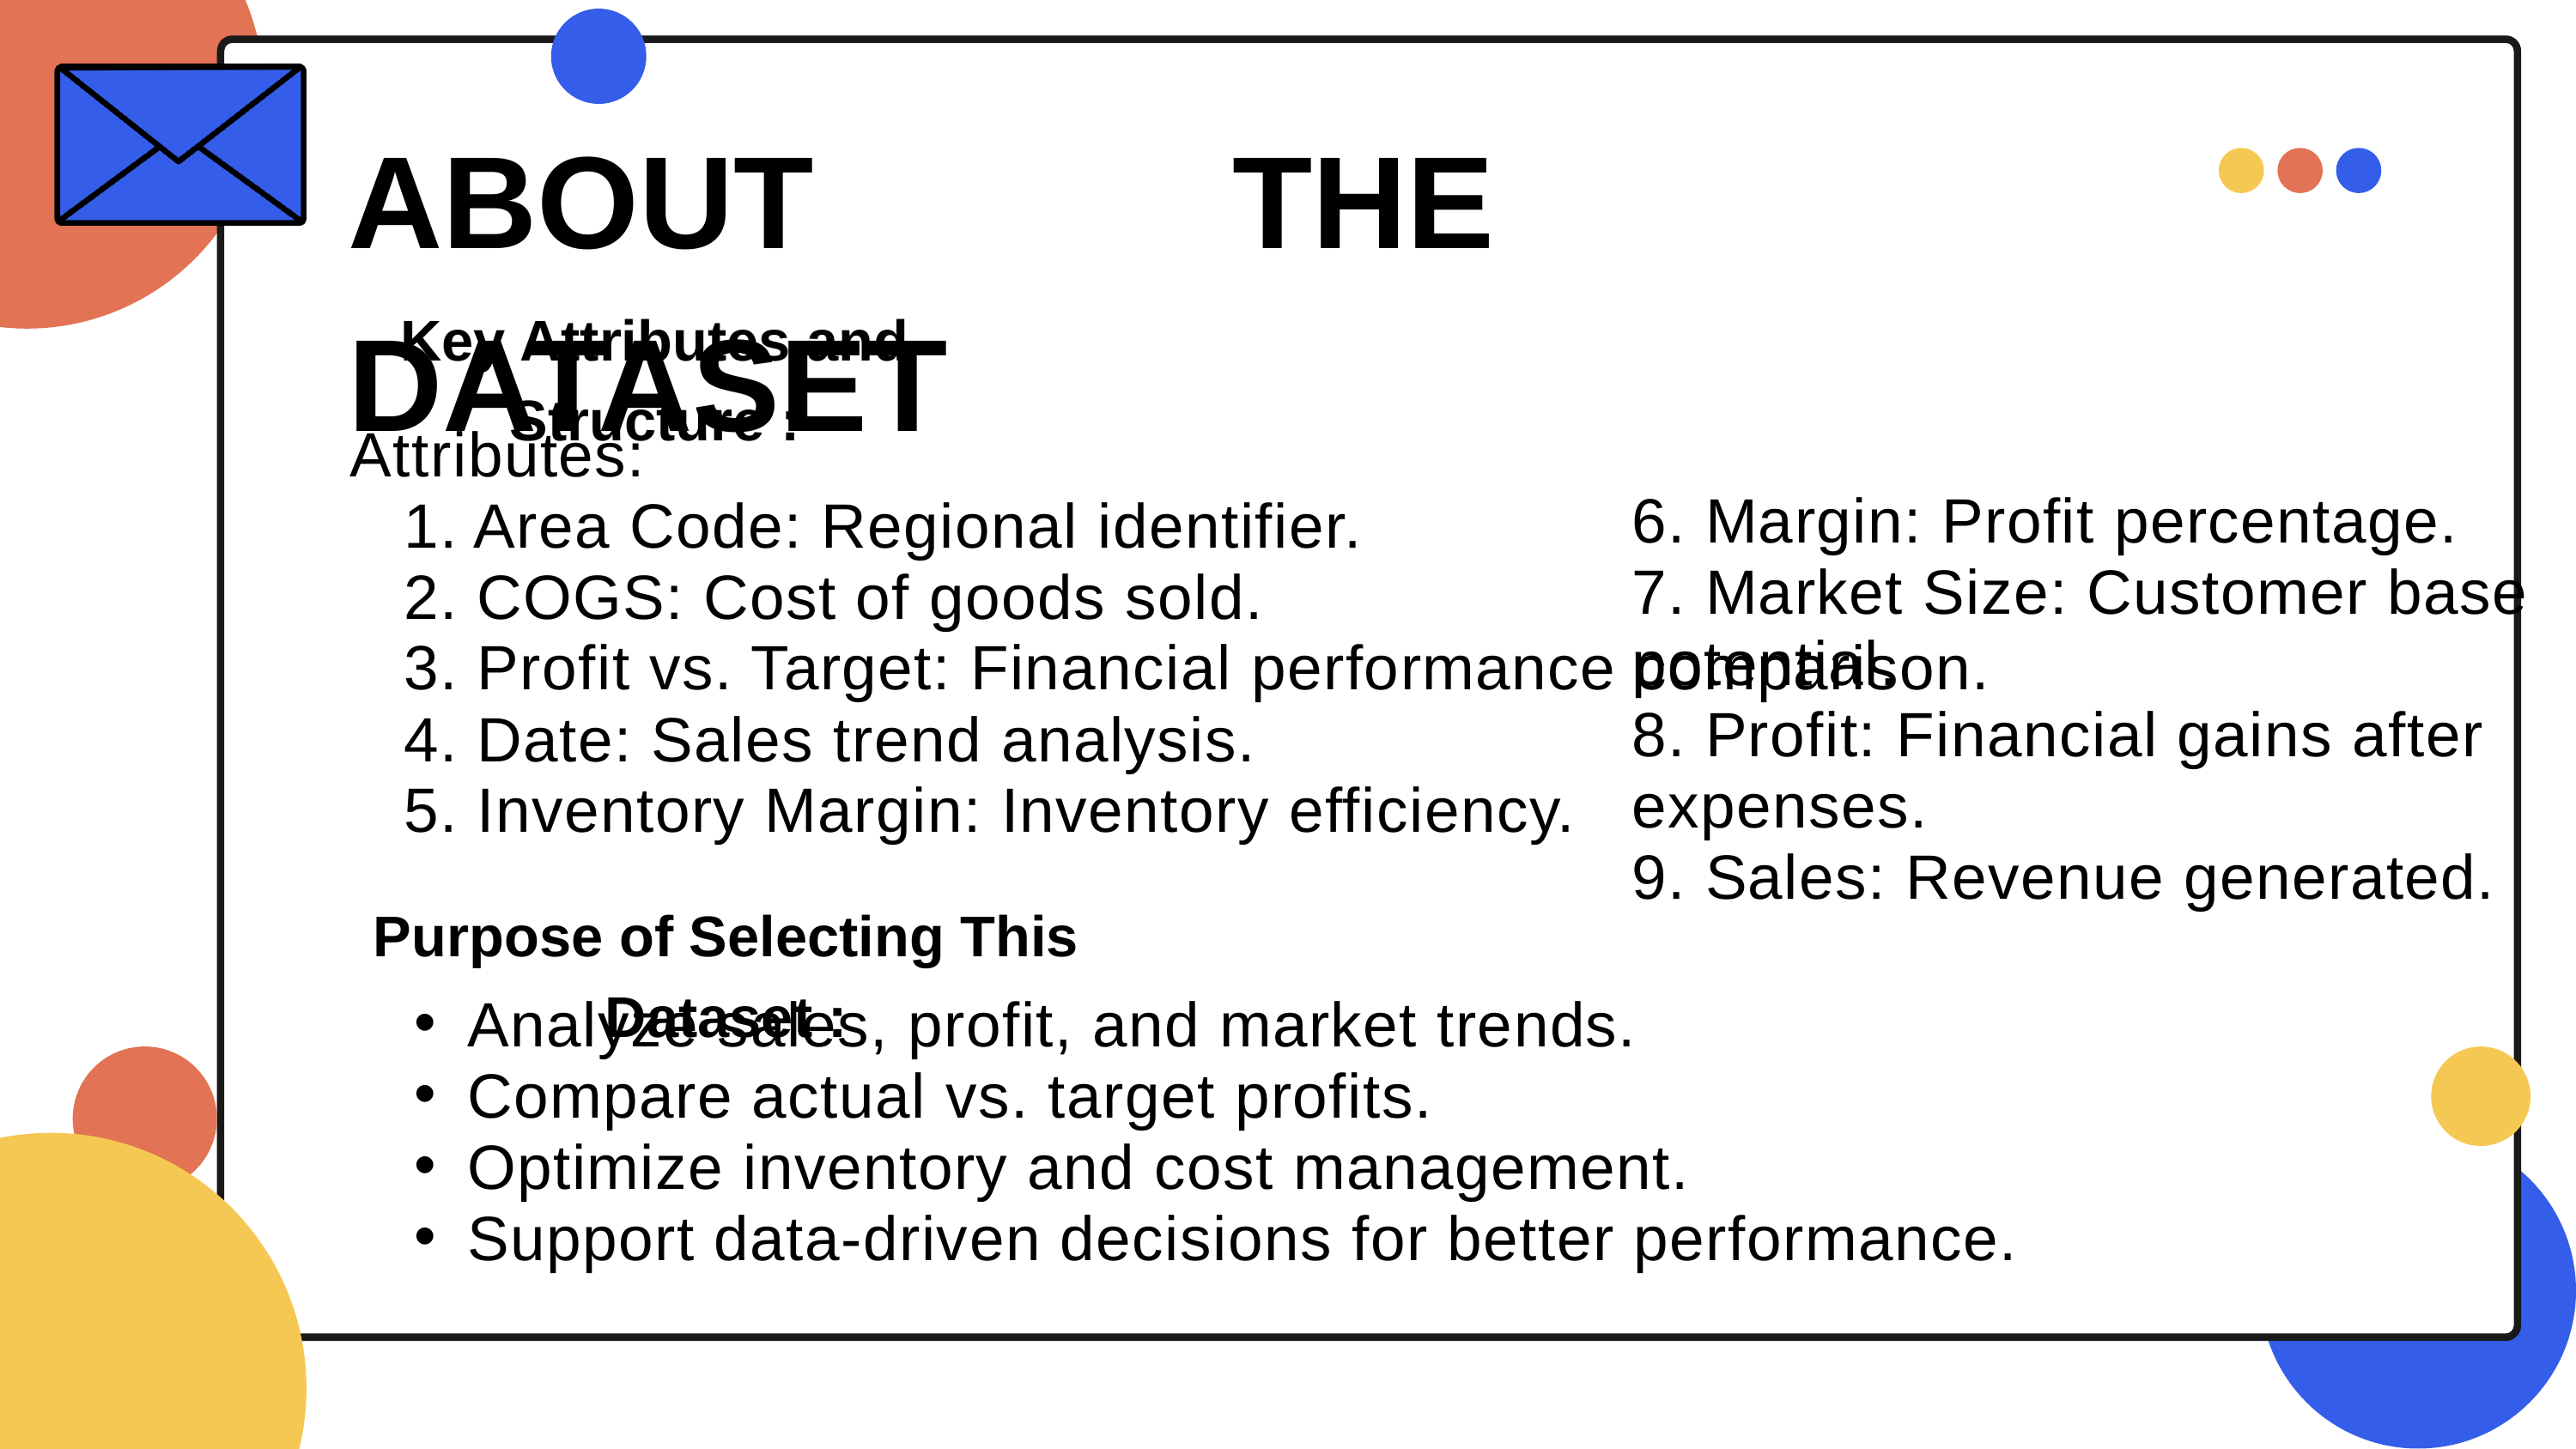

ABOUT THE DATASET

Key Attributes and Structure :
Attributes:
1. Area Code: Regional identifier.
2. COGS: Cost of goods sold.
3. Profit vs. Target: Financial performance comparison.
4. Date: Sales trend analysis.
5. Inventory Margin: Inventory efficiency.
6. Margin: Profit percentage.
7. Market Size: Customer base potential.
8. Profit: Financial gains after expenses.
9. Sales: Revenue generated.
Purpose of Selecting This Dataset :
Analyze sales, profit, and market trends.
Compare actual vs. target profits.
Optimize inventory and cost management.
Support data-driven decisions for better performance.